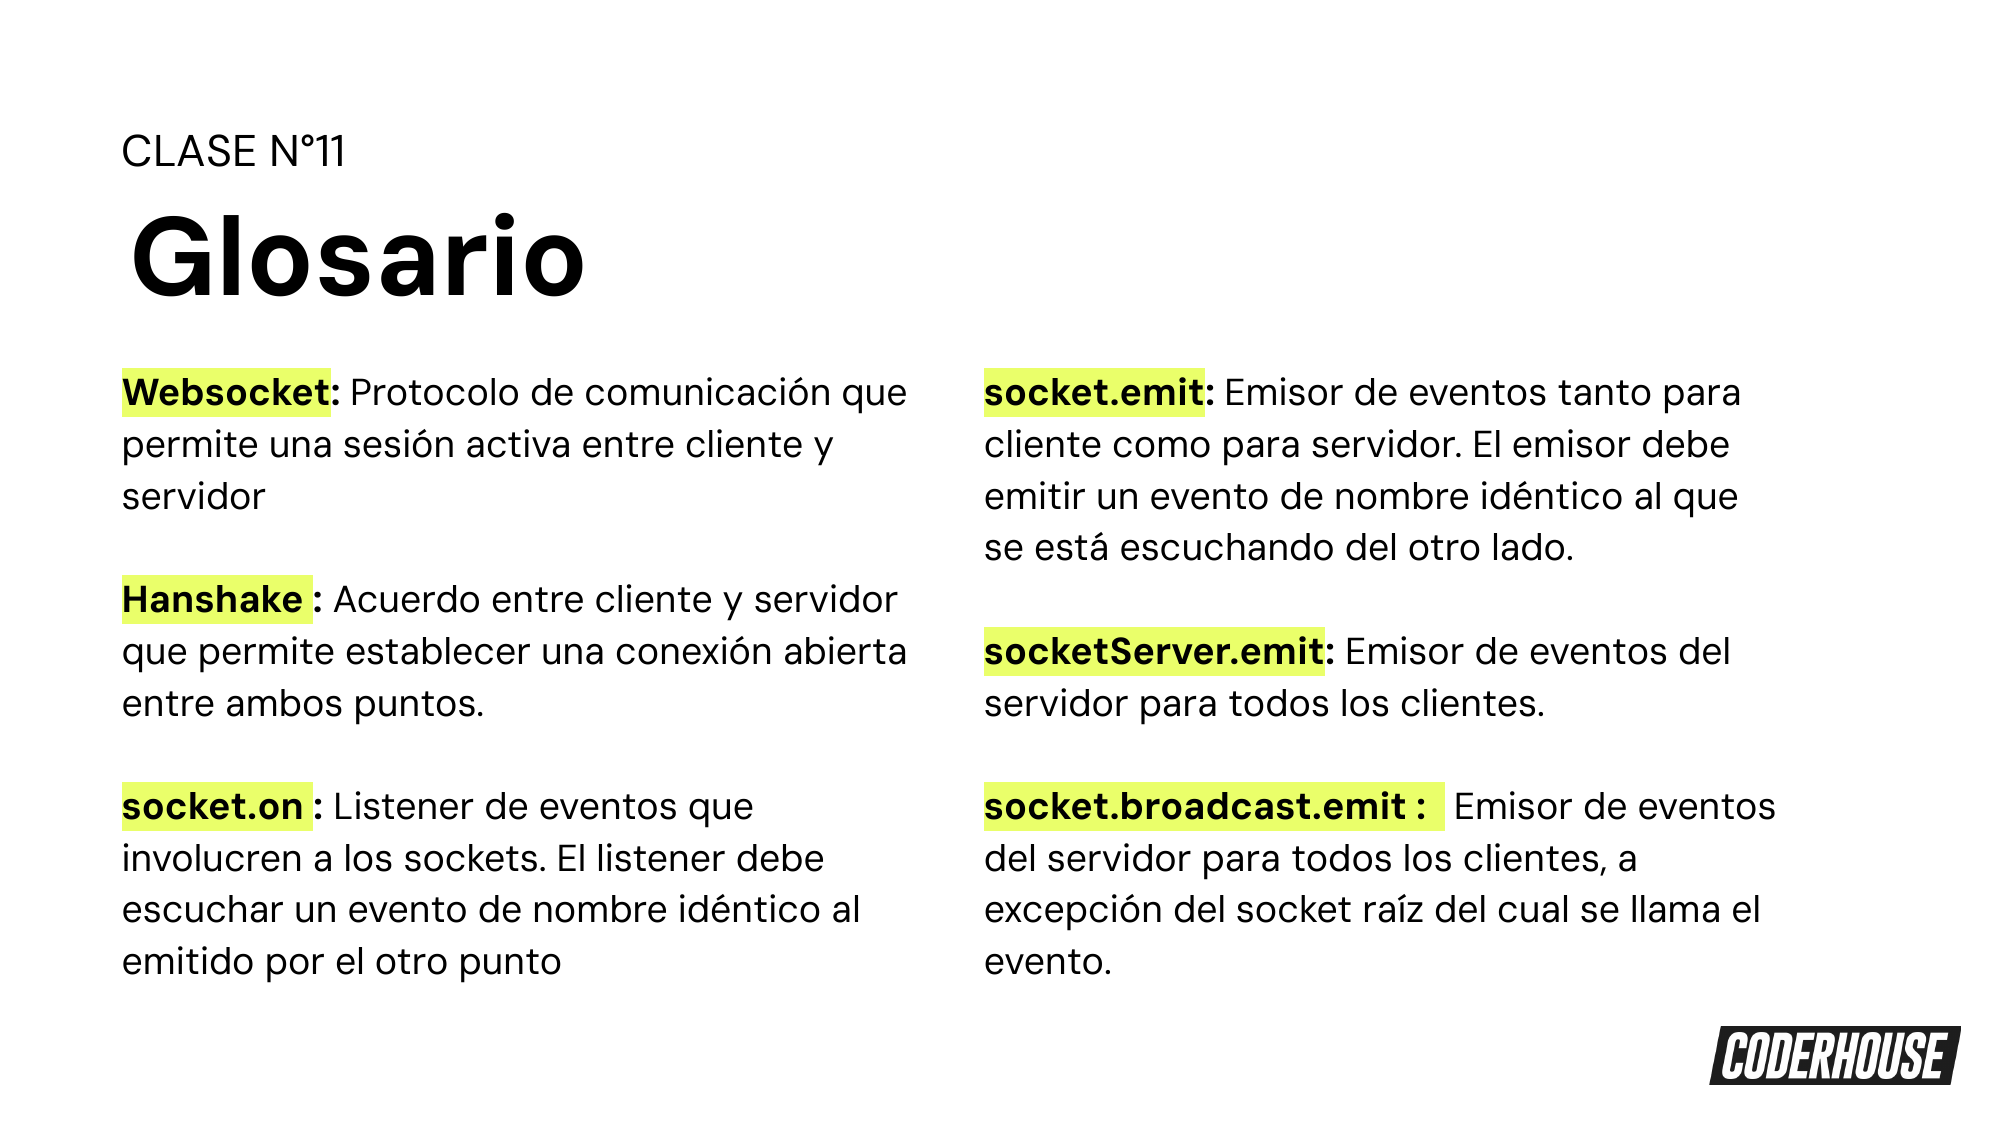

CLASE N°11
Glosario
Websocket: Protocolo de comunicación que permite una sesión activa entre cliente y servidor

Hanshake : Acuerdo entre cliente y servidor que permite establecer una conexión abierta entre ambos puntos.

socket.on : Listener de eventos que involucren a los sockets. El listener debe escuchar un evento de nombre idéntico al emitido por el otro punto
socket.emit: Emisor de eventos tanto para cliente como para servidor. El emisor debe emitir un evento de nombre idéntico al que se está escuchando del otro lado.

socketServer.emit: Emisor de eventos del servidor para todos los clientes.

socket.broadcast.emit :   Emisor de eventos del servidor para todos los clientes, a excepción del socket raíz del cual se llama el evento.